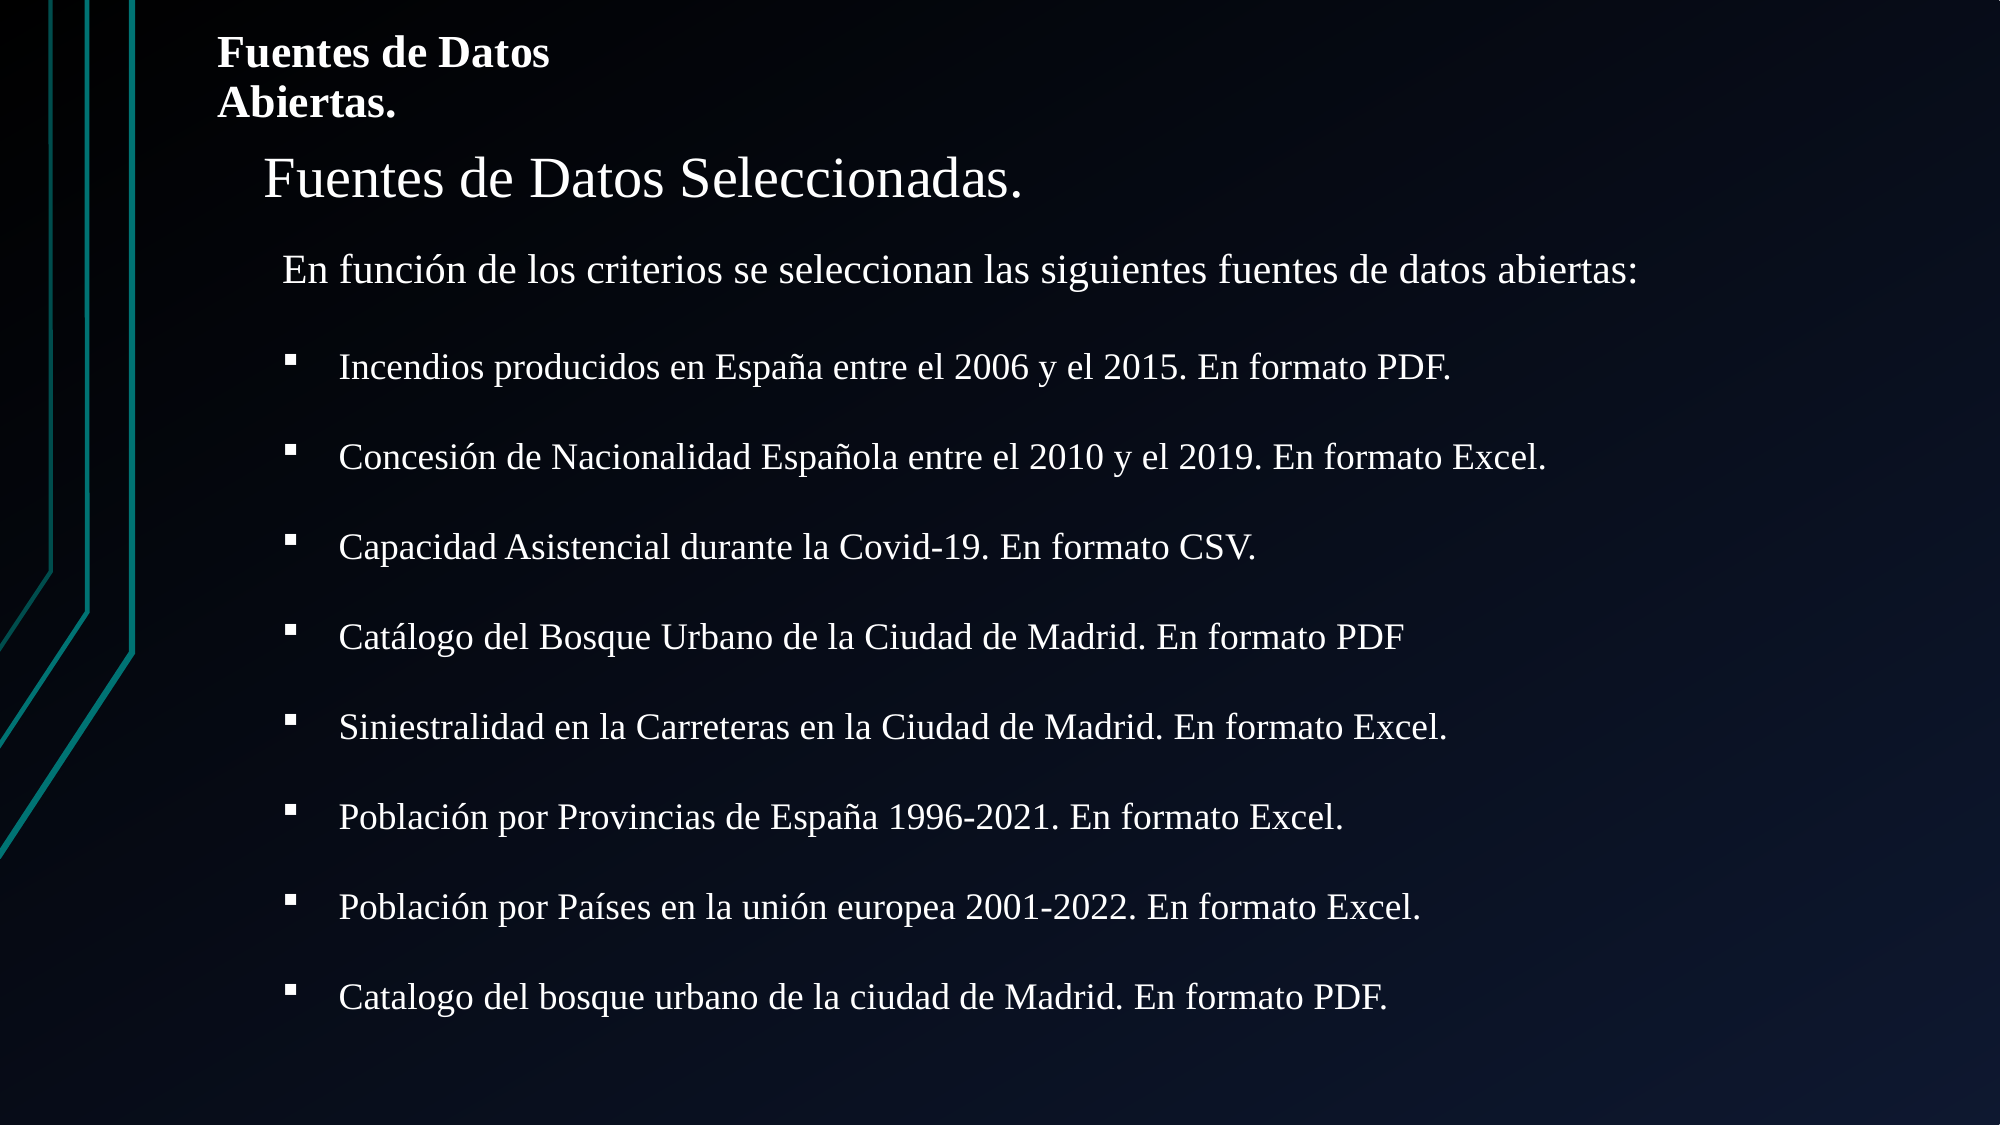

# Fuentes de Datos Abiertas.
Fuentes de Datos Seleccionadas.
En función de los criterios se seleccionan las siguientes fuentes de datos abiertas:

Incendios producidos en España entre el 2006 y el 2015. En formato PDF.

Concesión de Nacionalidad Española entre el 2010 y el 2019. En formato Excel.

Capacidad Asistencial durante la Covid-19. En formato CSV.

Catálogo del Bosque Urbano de la Ciudad de Madrid. En formato PDF

Siniestralidad en la Carreteras en la Ciudad de Madrid. En formato Excel.

Población por Provincias de España 1996-2021. En formato Excel.

Población por Países en la unión europea 2001-2022. En formato Excel.

Catalogo del bosque urbano de la ciudad de Madrid. En formato PDF.